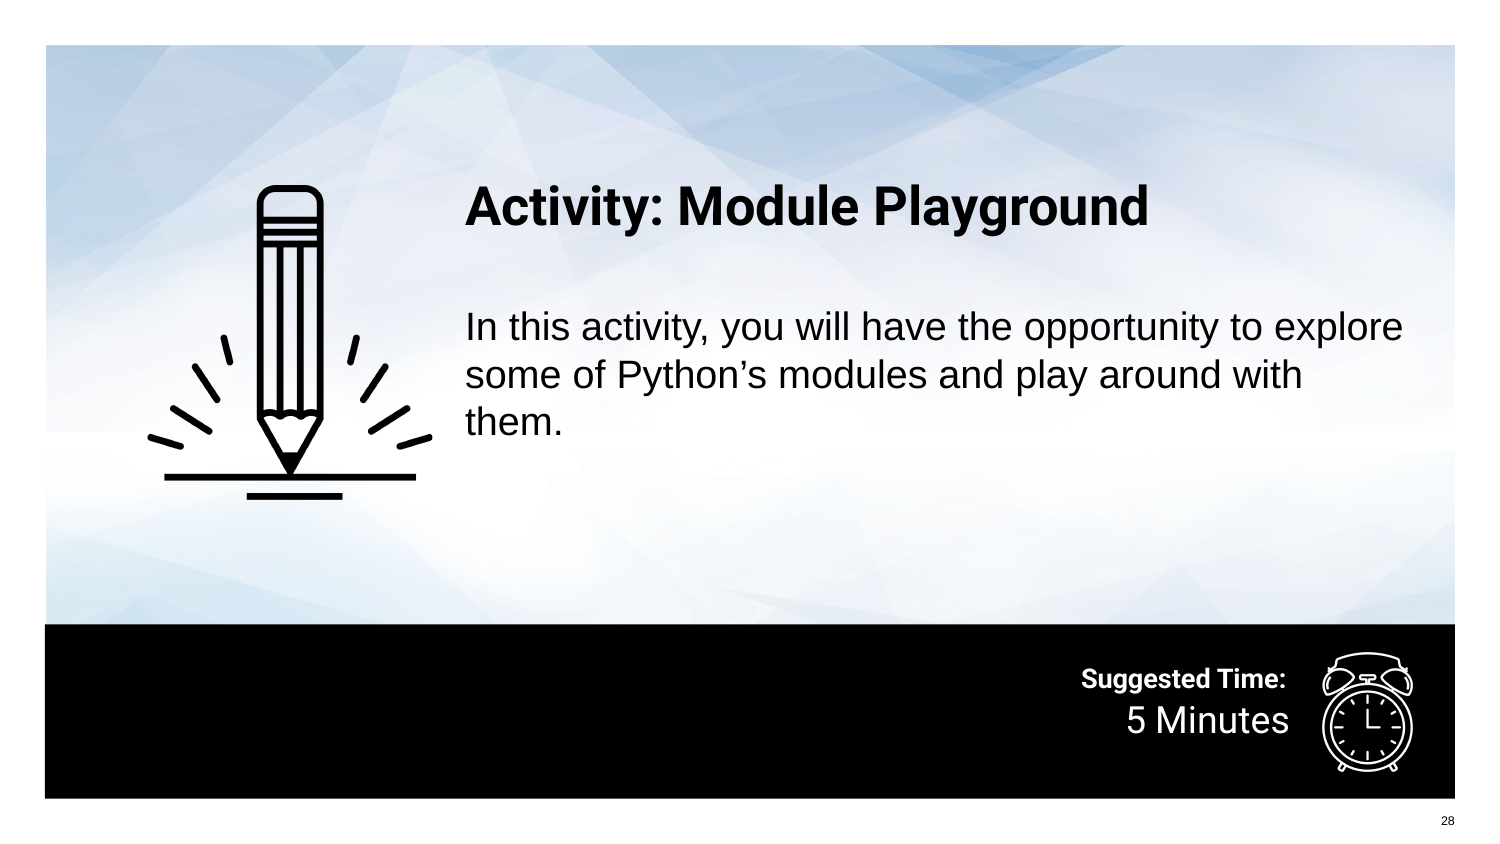

Activity: Module Playground

In this activity, you will have the opportunity to explore some of Python’s modules and play around with them.

# 5 Minutes

28